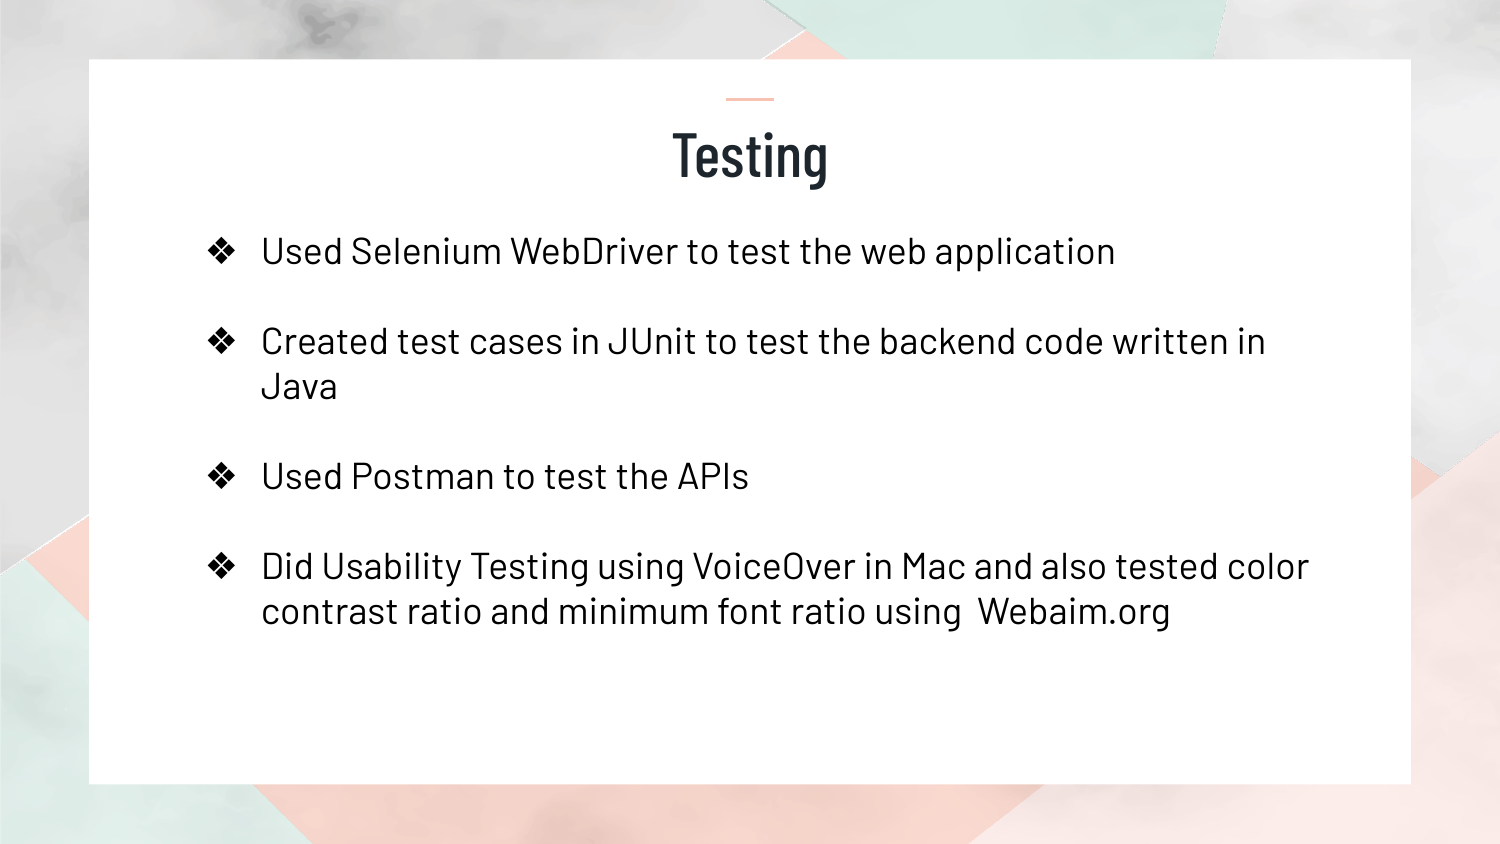

# Testing
Used Selenium WebDriver to test the web application

Created test cases in JUnit to test the backend code written in Java

Used Postman to test the APIs

Did Usability Testing using VoiceOver in Mac and also tested color contrast ratio and minimum font ratio using  Webaim.org